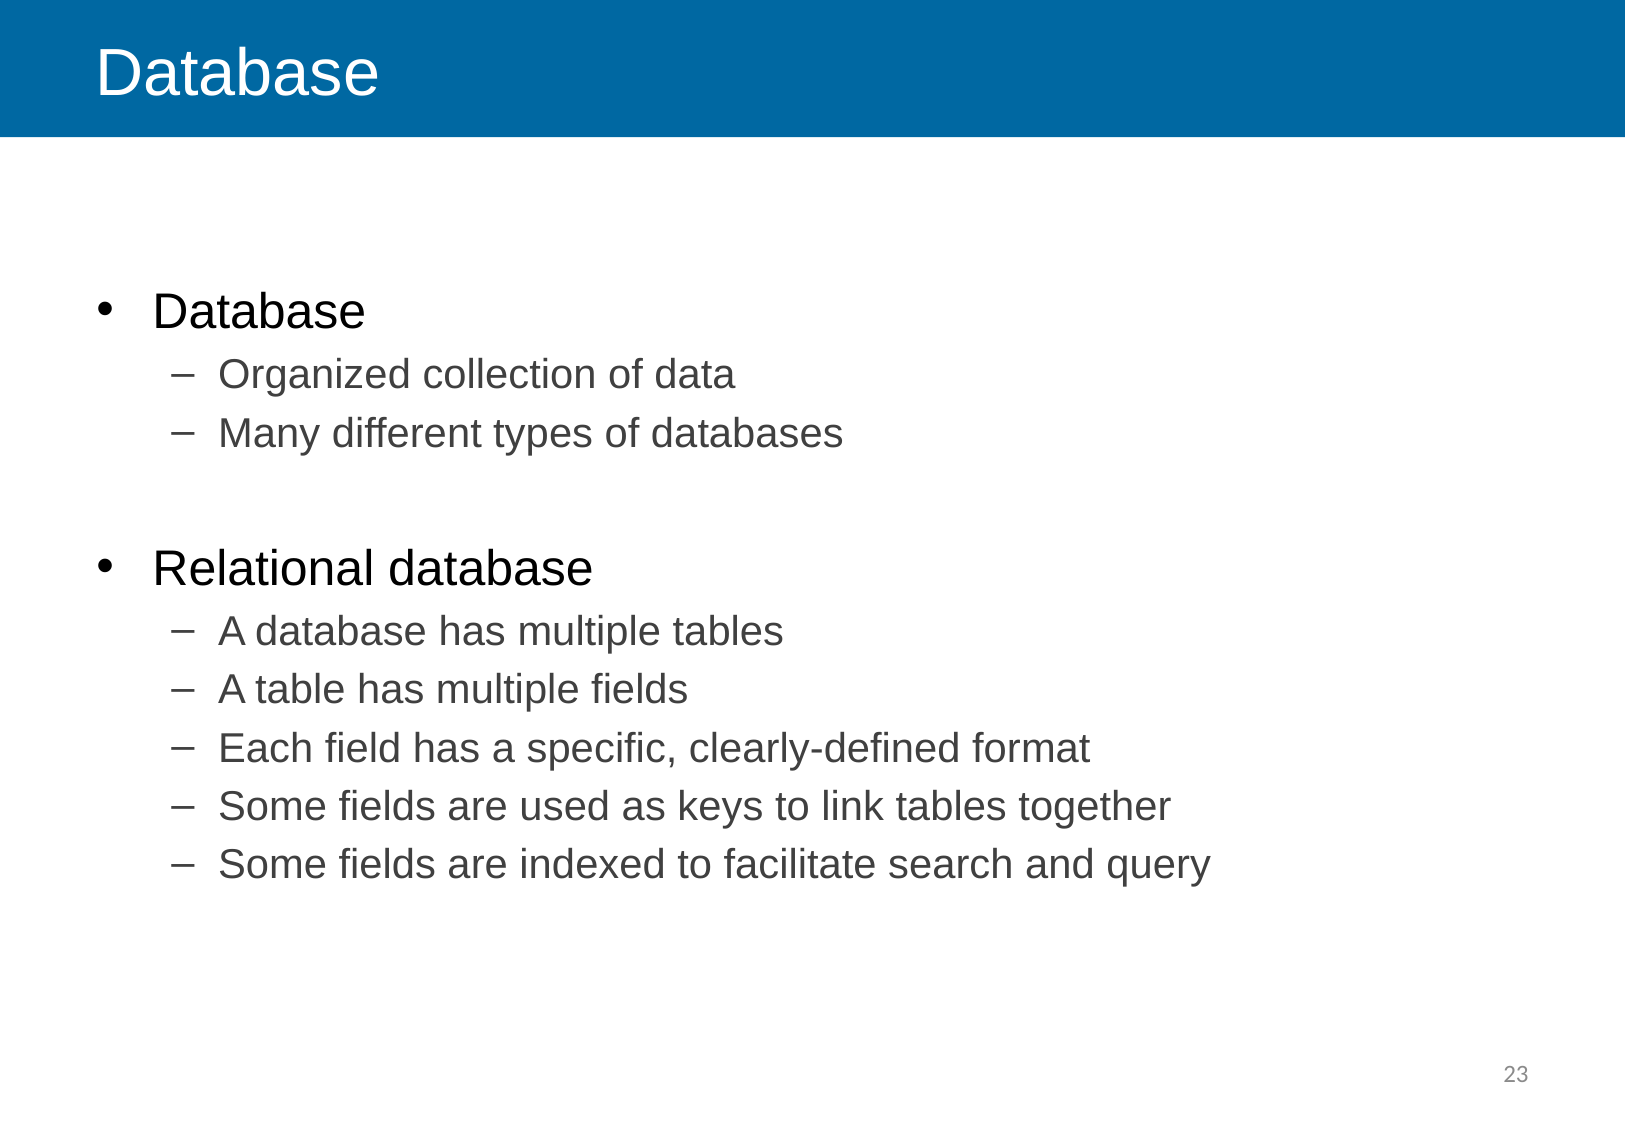

# Database
Database
Organized collection of data
Many different types of databases

Relational database
A database has multiple tables
A table has multiple fields
Each field has a specific, clearly-defined format
Some fields are used as keys to link tables together
Some fields are indexed to facilitate search and query
23